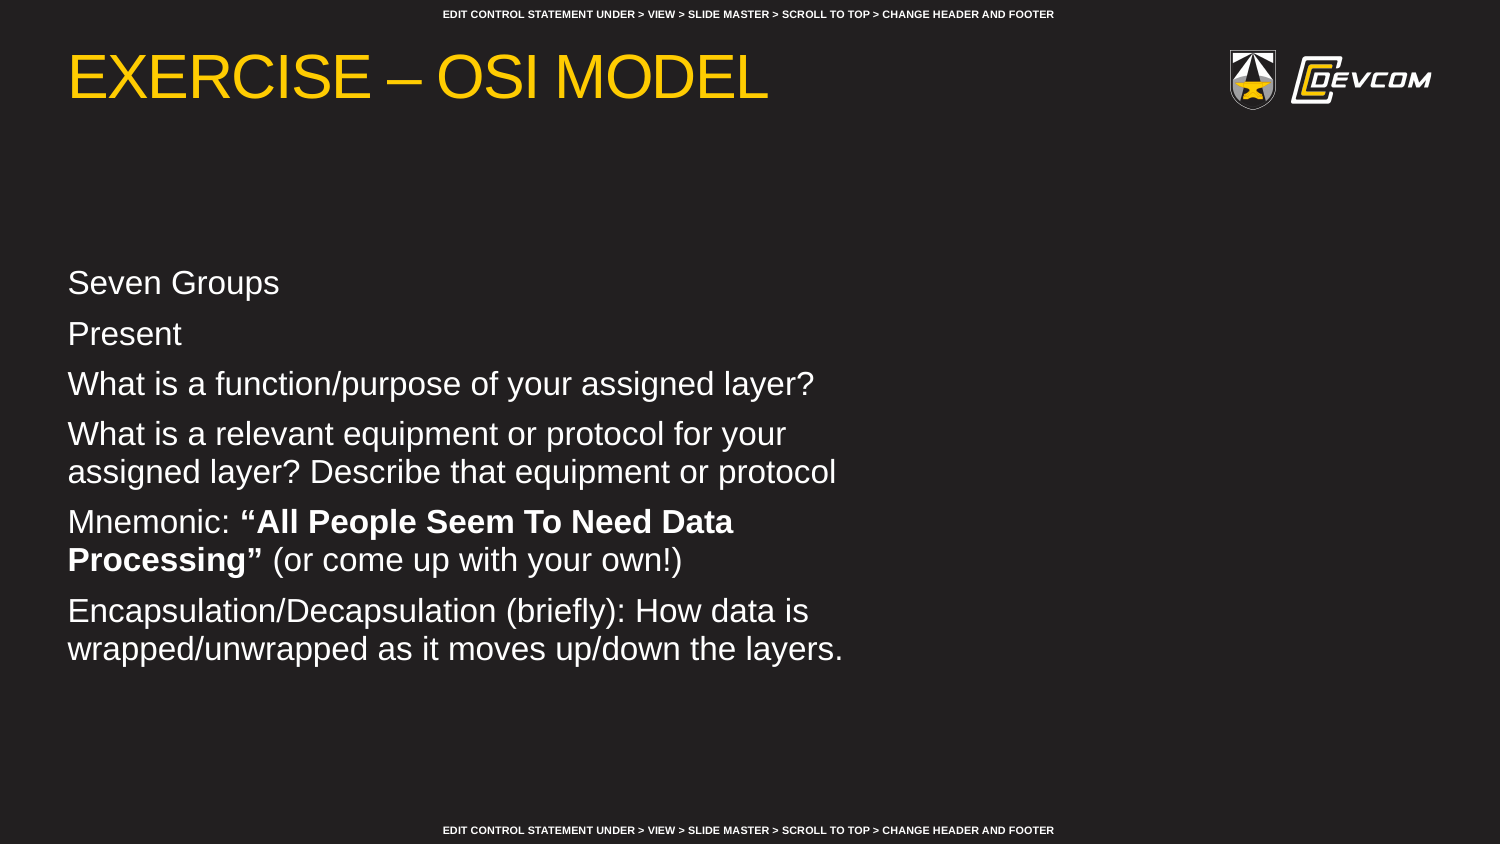

# Exercise – OSI Model
Seven Groups
Present
What is a function/purpose of your assigned layer?
What is a relevant equipment or protocol for your assigned layer? Describe that equipment or protocol
Mnemonic: “All People Seem To Need Data Processing” (or come up with your own!)
Encapsulation/Decapsulation (briefly): How data is wrapped/unwrapped as it moves up/down the layers.